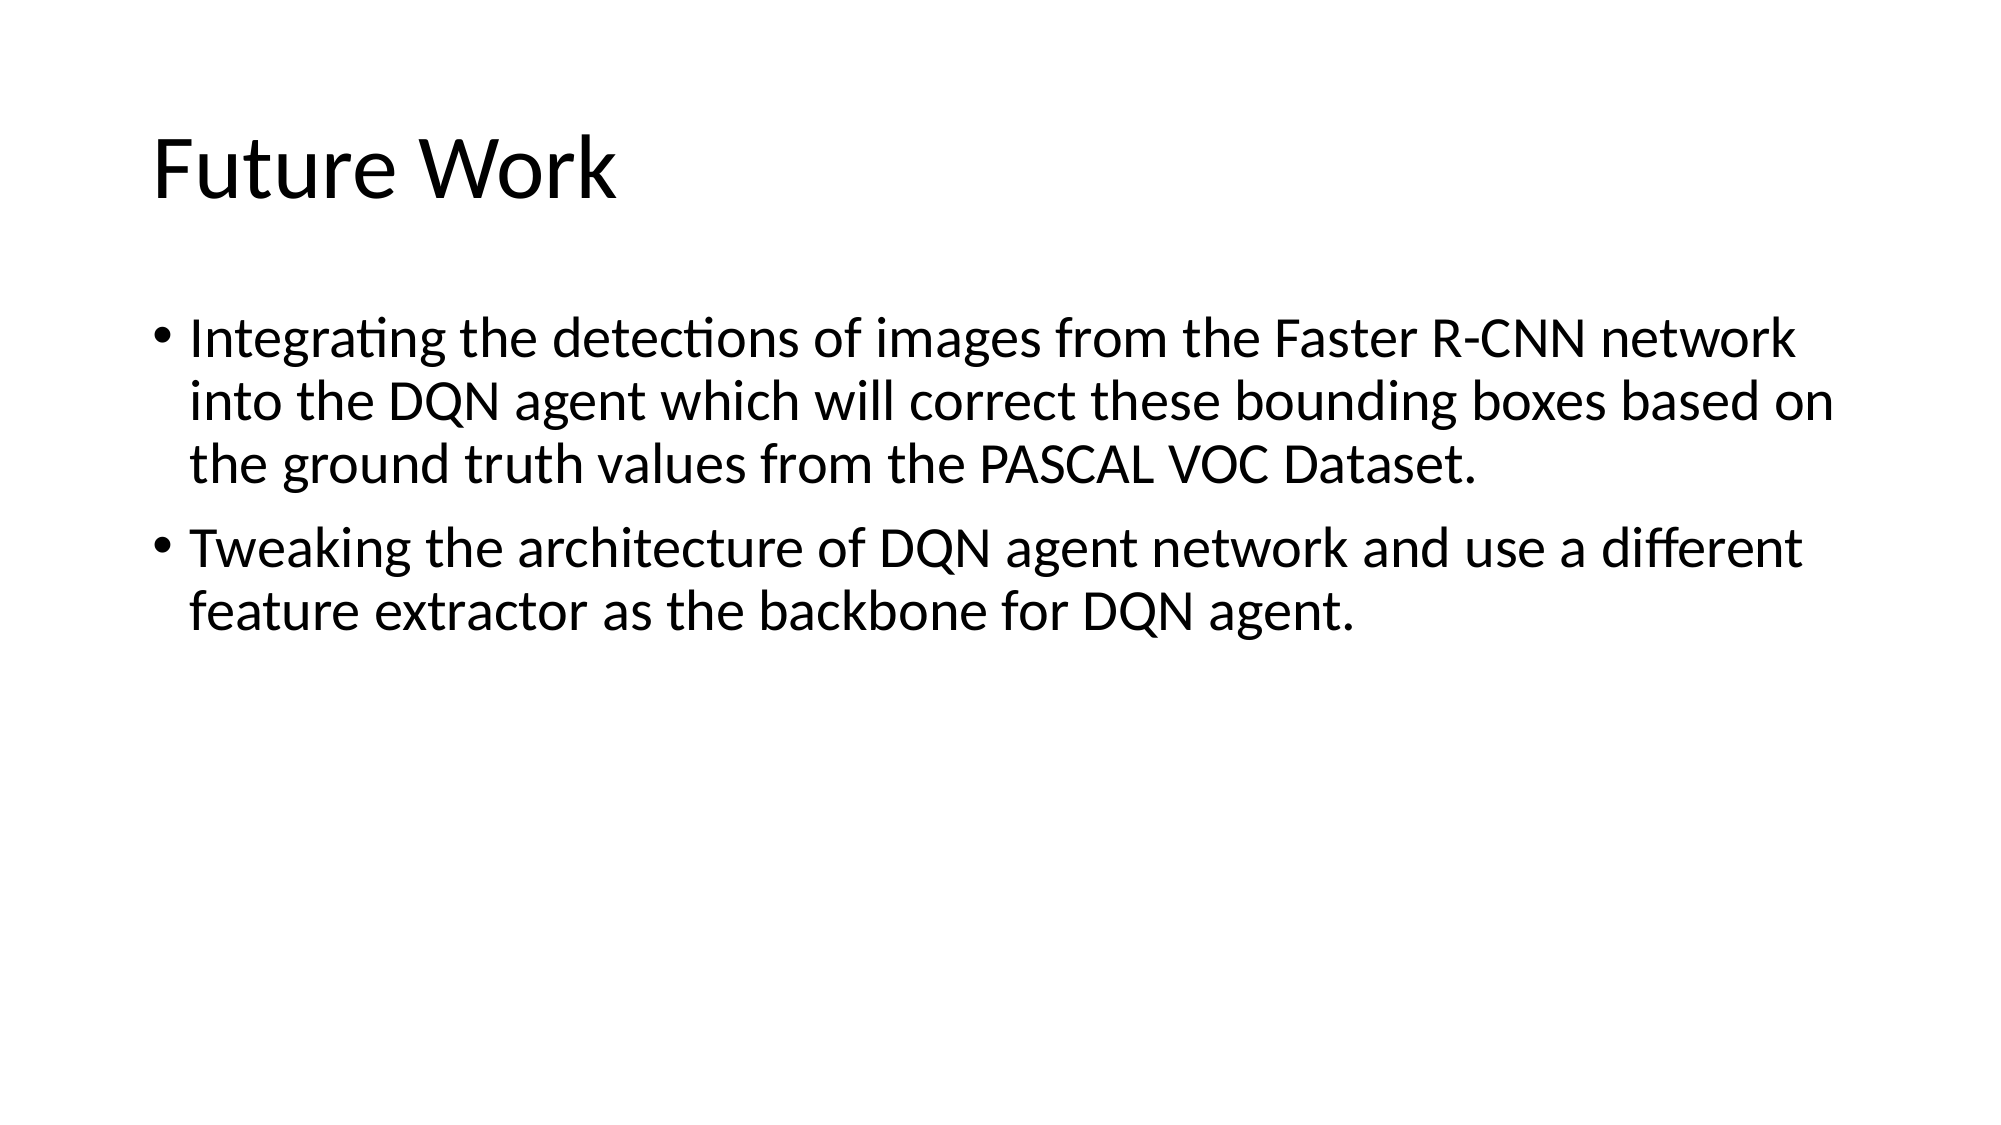

# Future Work
Integrating the detections of images from the Faster R-CNN network into the DQN agent which will correct these bounding boxes based on the ground truth values from the PASCAL VOC Dataset.
Tweaking the architecture of DQN agent network and use a different feature extractor as the backbone for DQN agent.